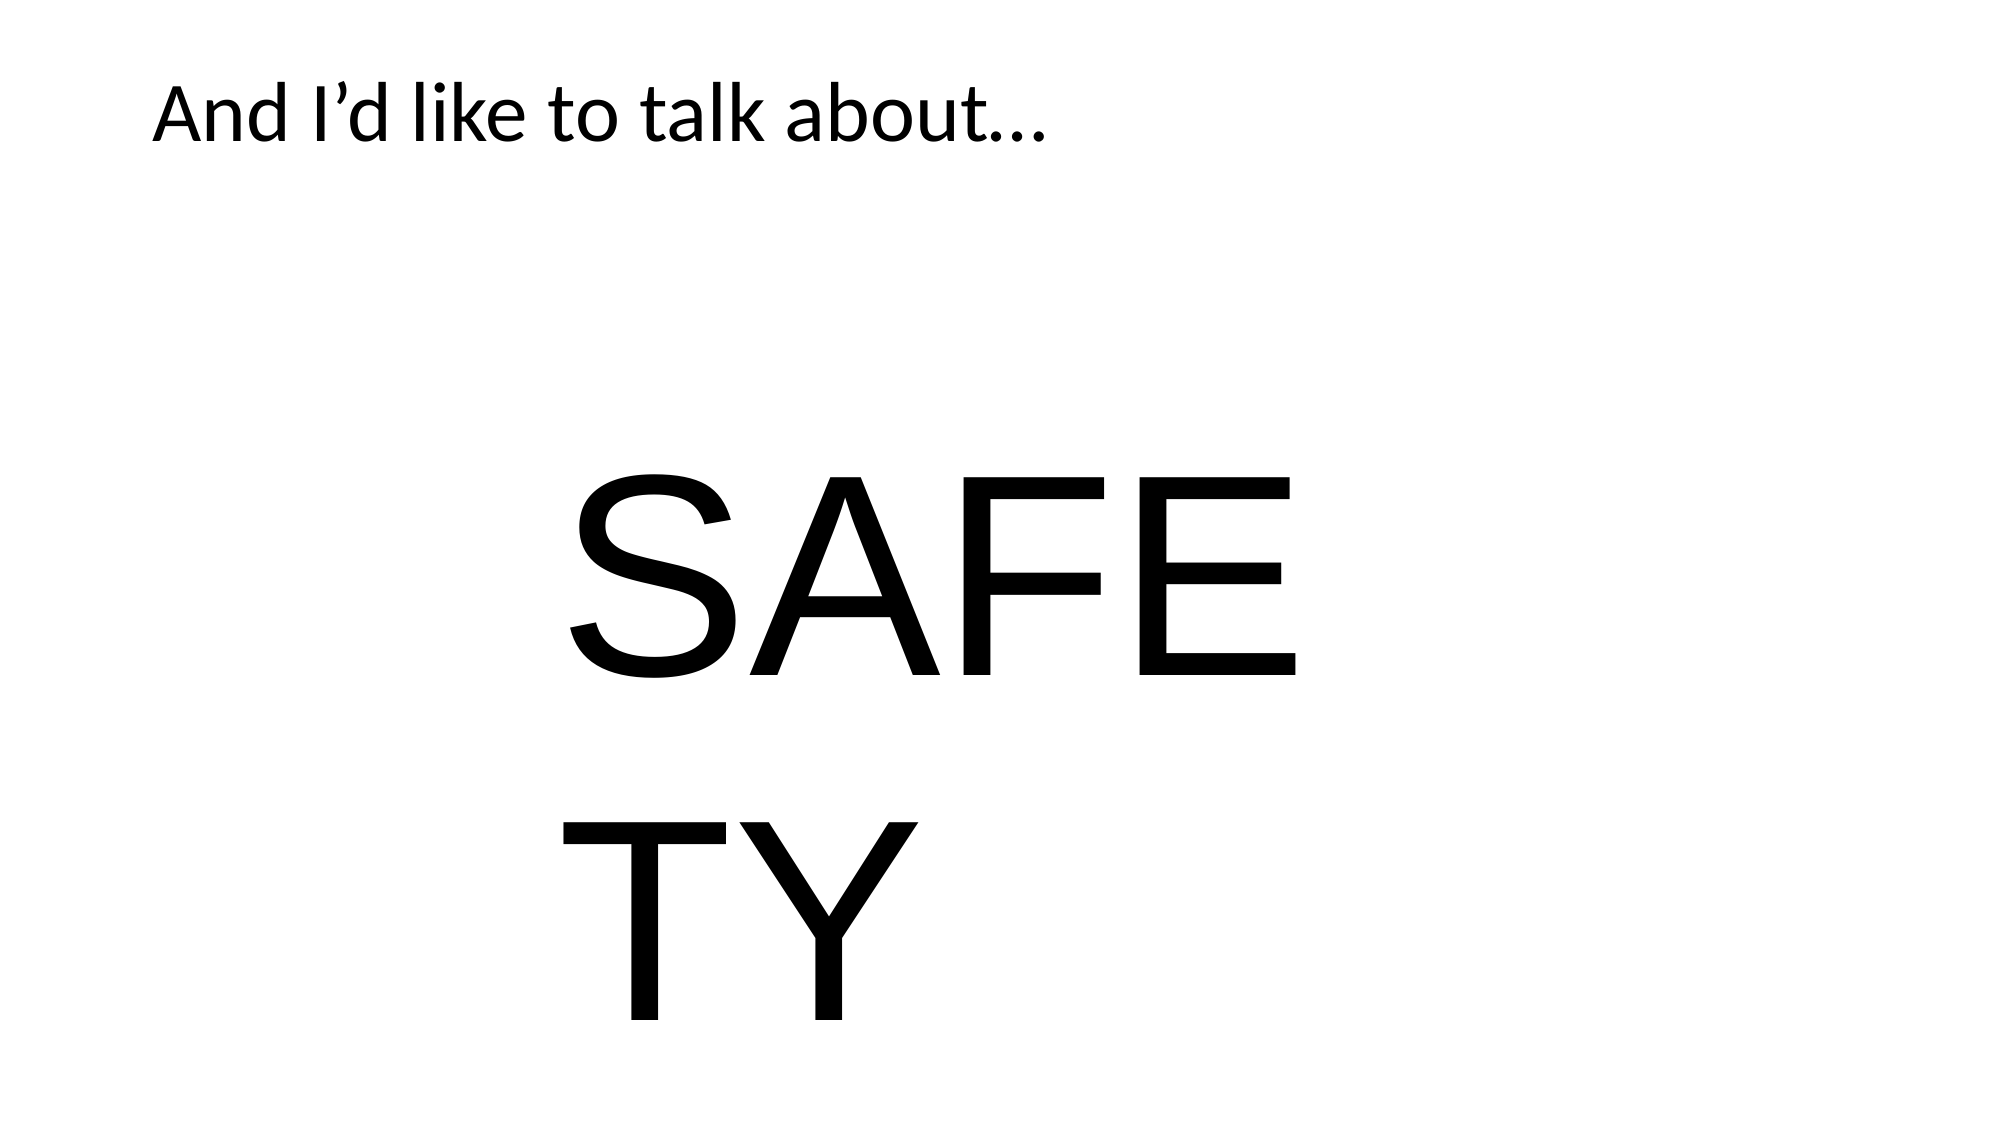

# And I’d like to talk about…
SAFETY